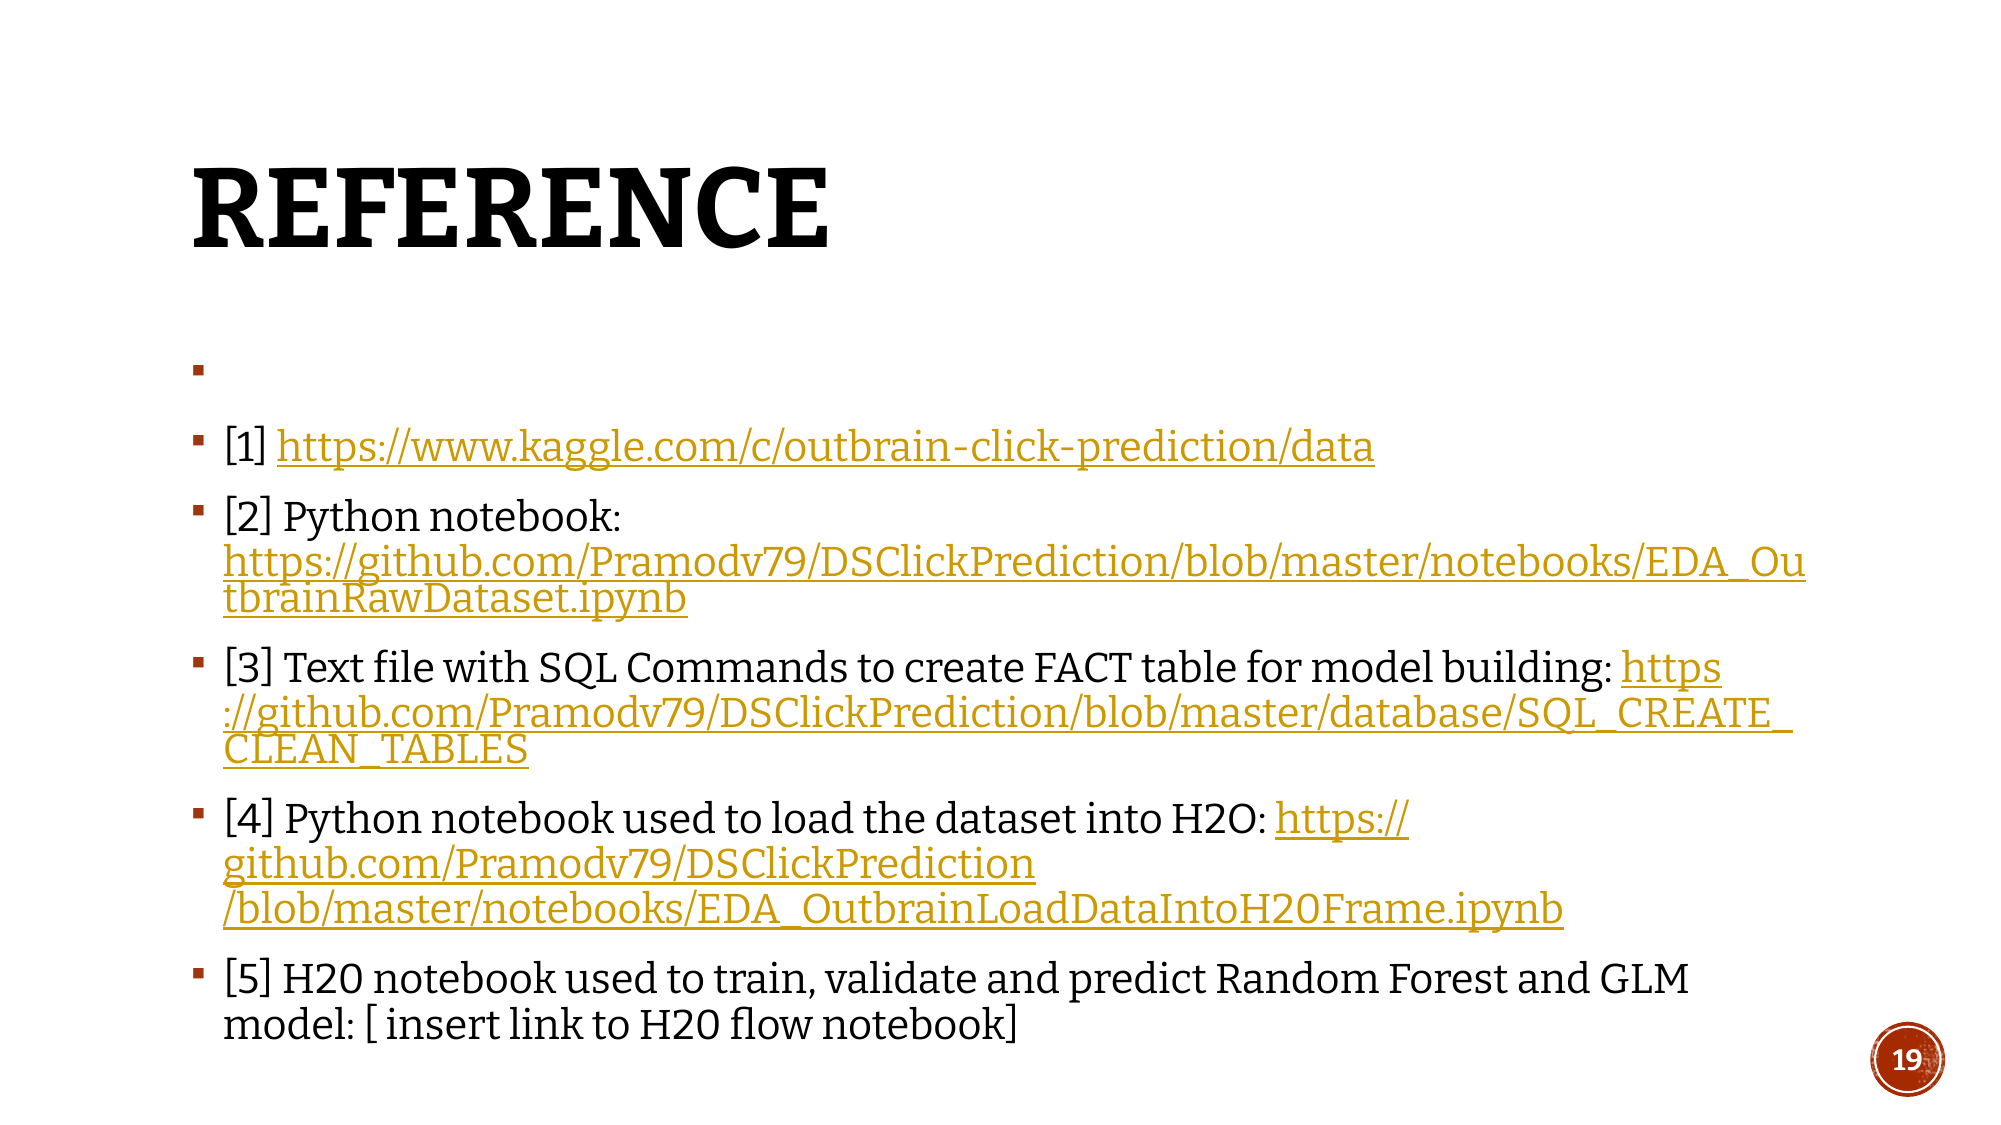

# Reference

[1] https://www.kaggle.com/c/outbrain-click-prediction/data
[2] Python notebook: https://github.com/Pramodv79/DSClickPrediction/blob/master/notebooks/EDA_OutbrainRawDataset.ipynb
[3] Text file with SQL Commands to create FACT table for model building: https://github.com/Pramodv79/DSClickPrediction/blob/master/database/SQL_CREATE_CLEAN_TABLES
[4] Python notebook used to load the dataset into H2O: https://github.com/Pramodv79/DSClickPrediction/blob/master/notebooks/EDA_OutbrainLoadDataIntoH20Frame.ipynb
[5] H20 notebook used to train, validate and predict Random Forest and GLM model: [ insert link to H20 flow notebook]

19